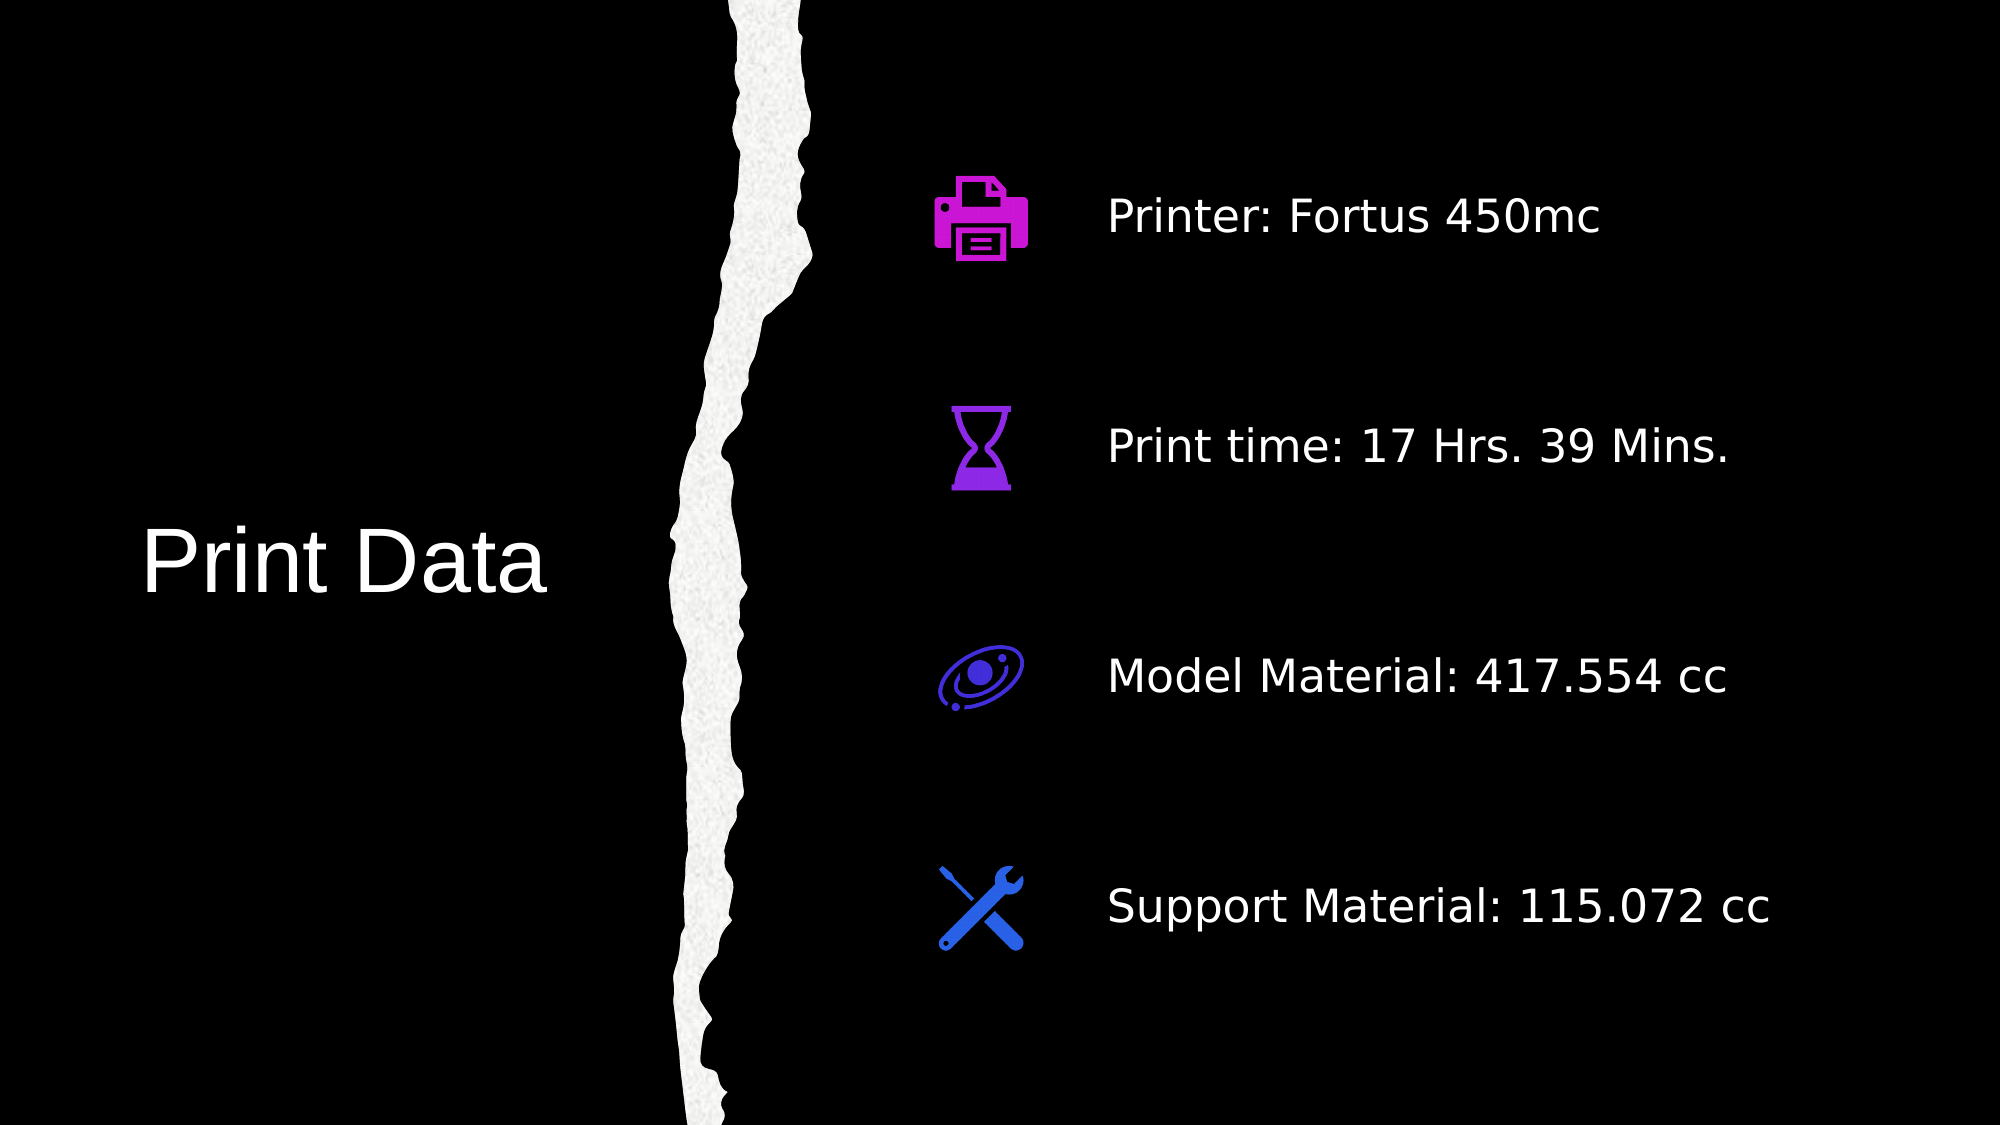

Printer: Fortus 450mc
Print time: 17 Hrs. 39 Mins.
Model Material: 417.554 cc
Support Material: 115.072 cc
# Print Data